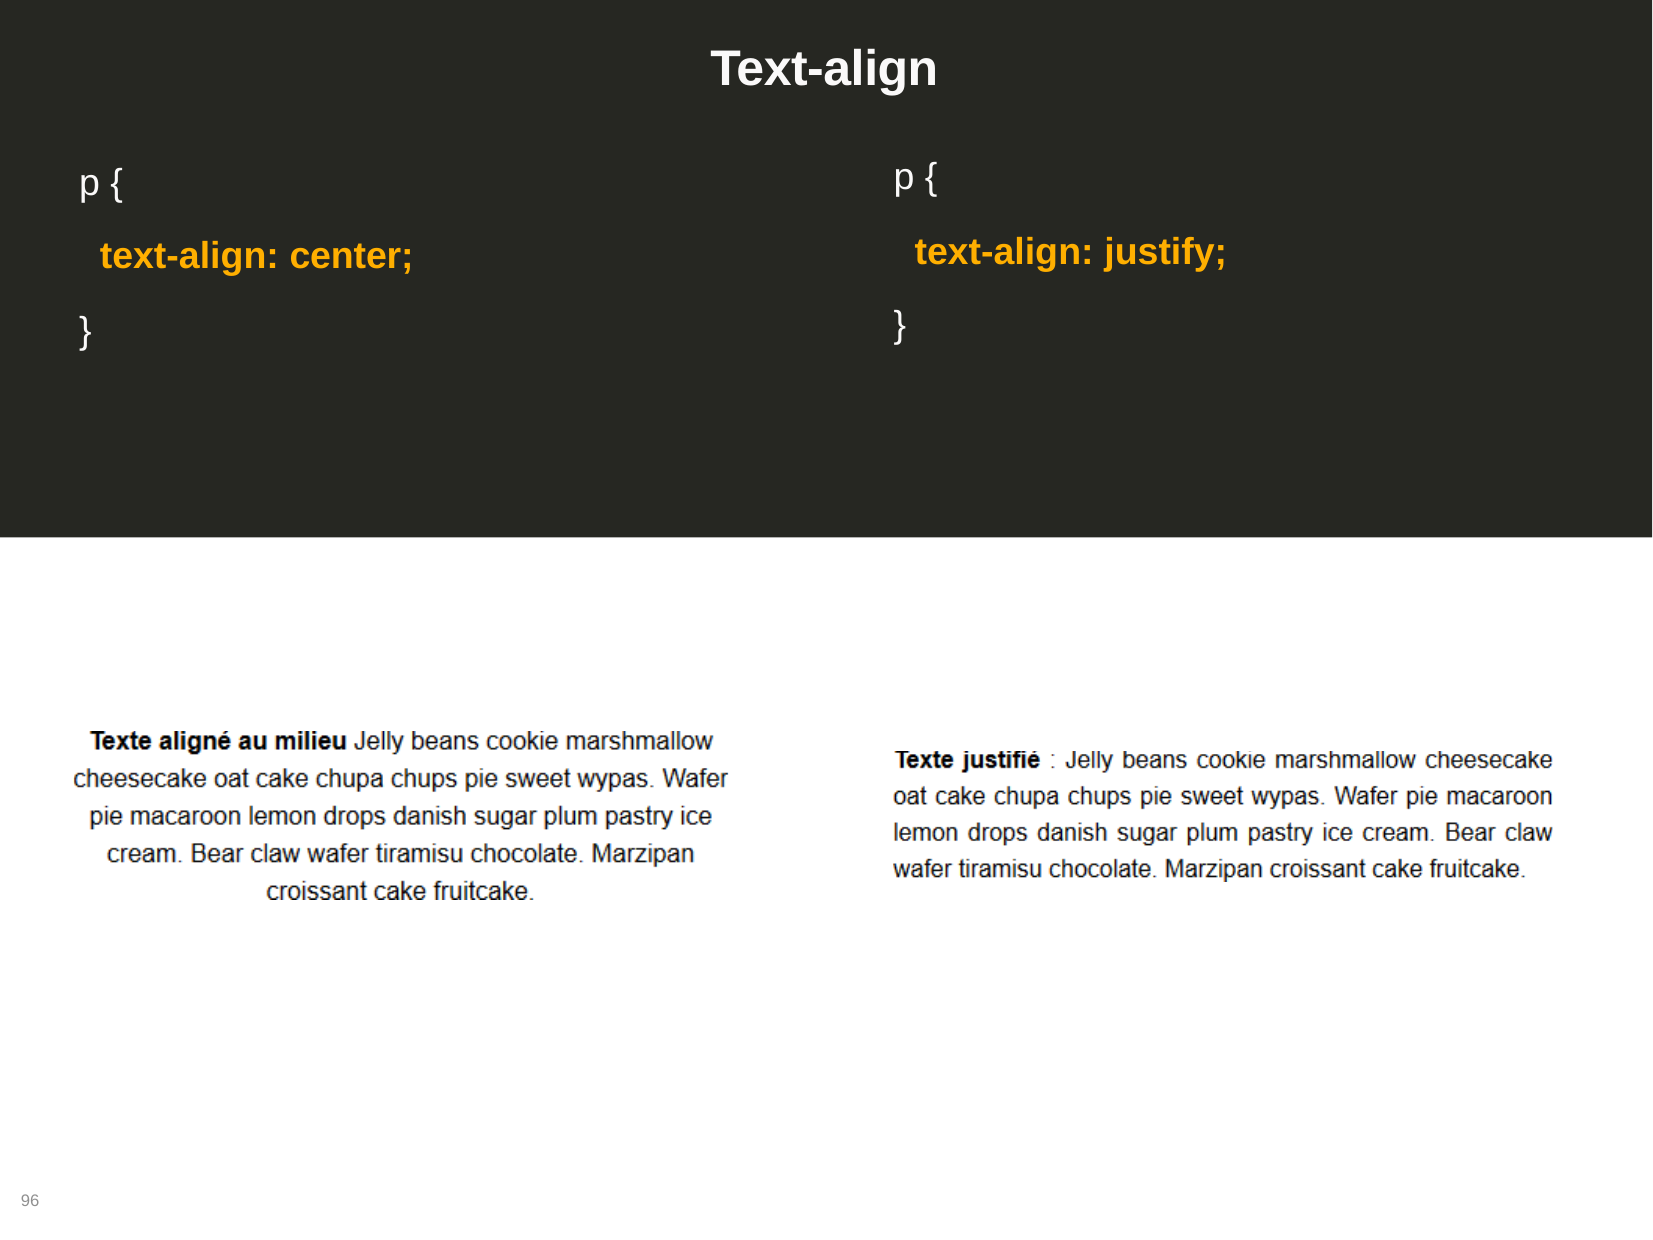

# Text-align
p {
text-align: justify;
}
p {
text-align: center;
}

96